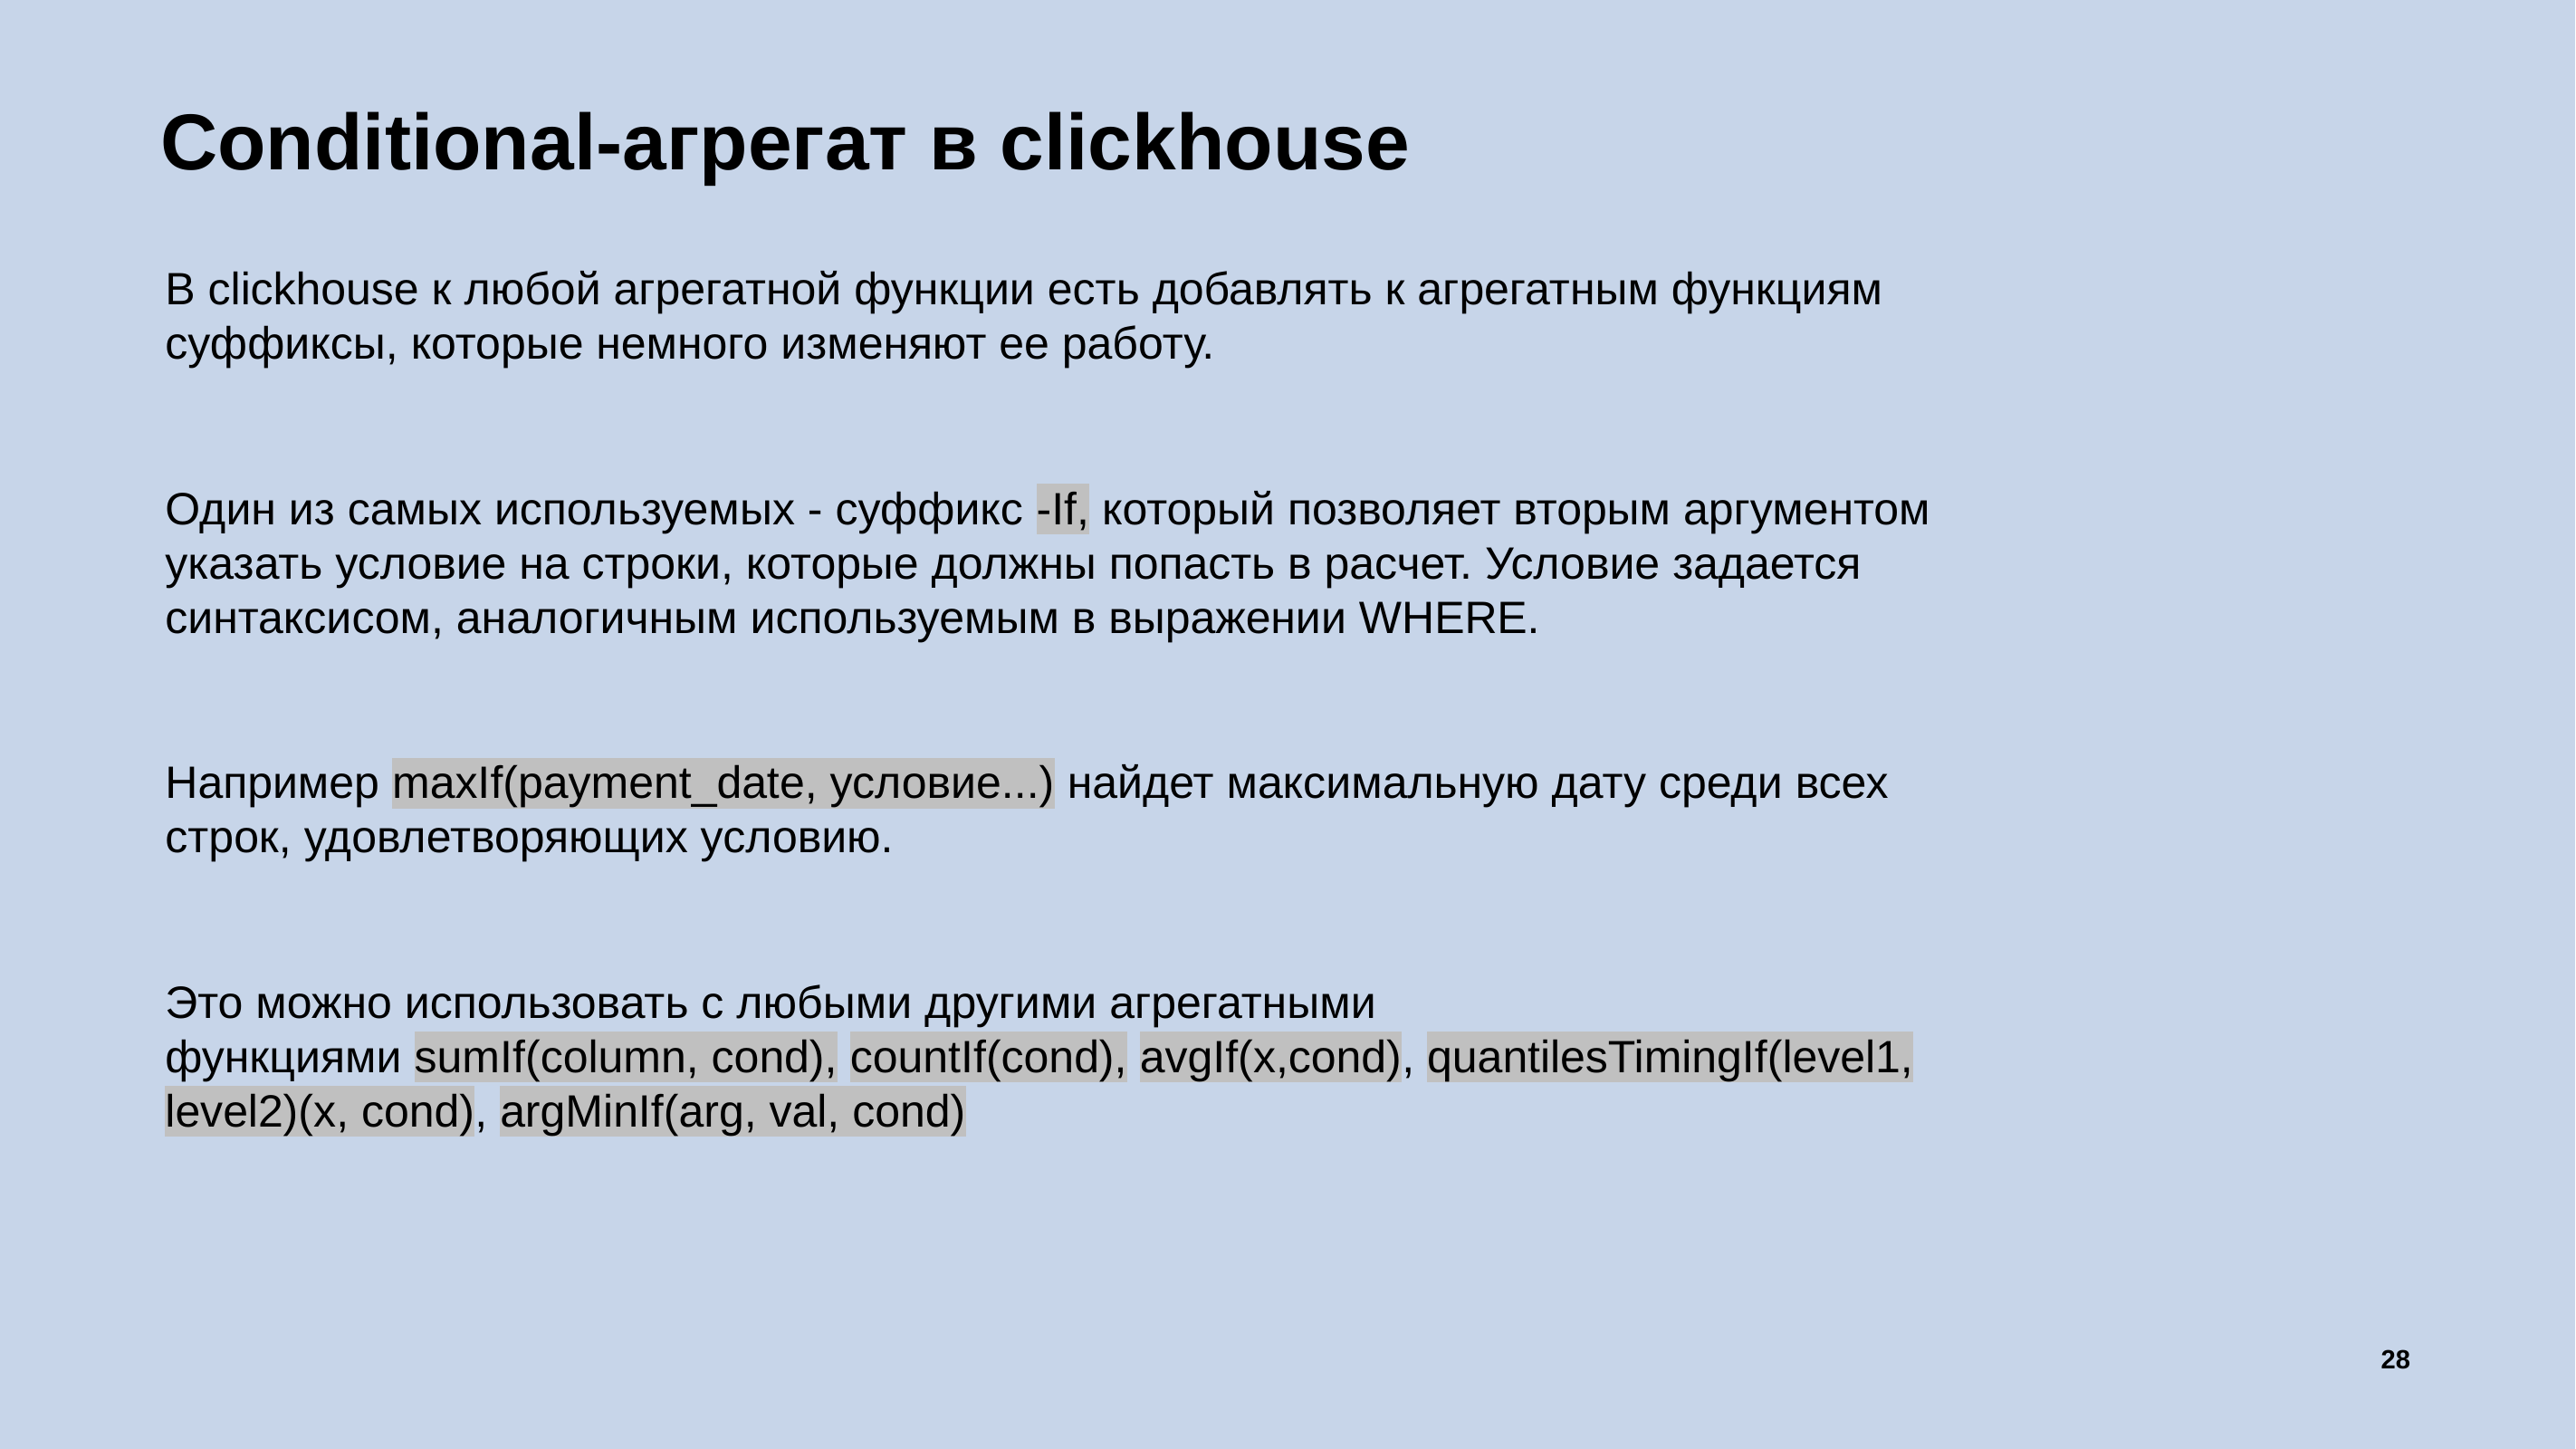

# Conditional-агрегат в clickhouse
В clickhouse к любой агрегатной функции есть добавлять к агрегатным функциям суффиксы, которые немного изменяют ее работу.

Один из самых используемых - суффикс -If, который позволяет вторым аргументом указать условие на строки, которые должны попасть в расчет. Условие задается синтаксисом, аналогичным используемым в выражении WHERE.

Например maxIf(payment_date, условие...) найдет максимальную дату среди всех строк, удовлетворяющих условию.

Это можно использовать с любыми другими агрегатными функциями sumIf(column, cond), countIf(cond), avgIf(x,cond), quantilesTimingIf(level1, level2)(x, cond), argMinIf(arg, val, cond)

28